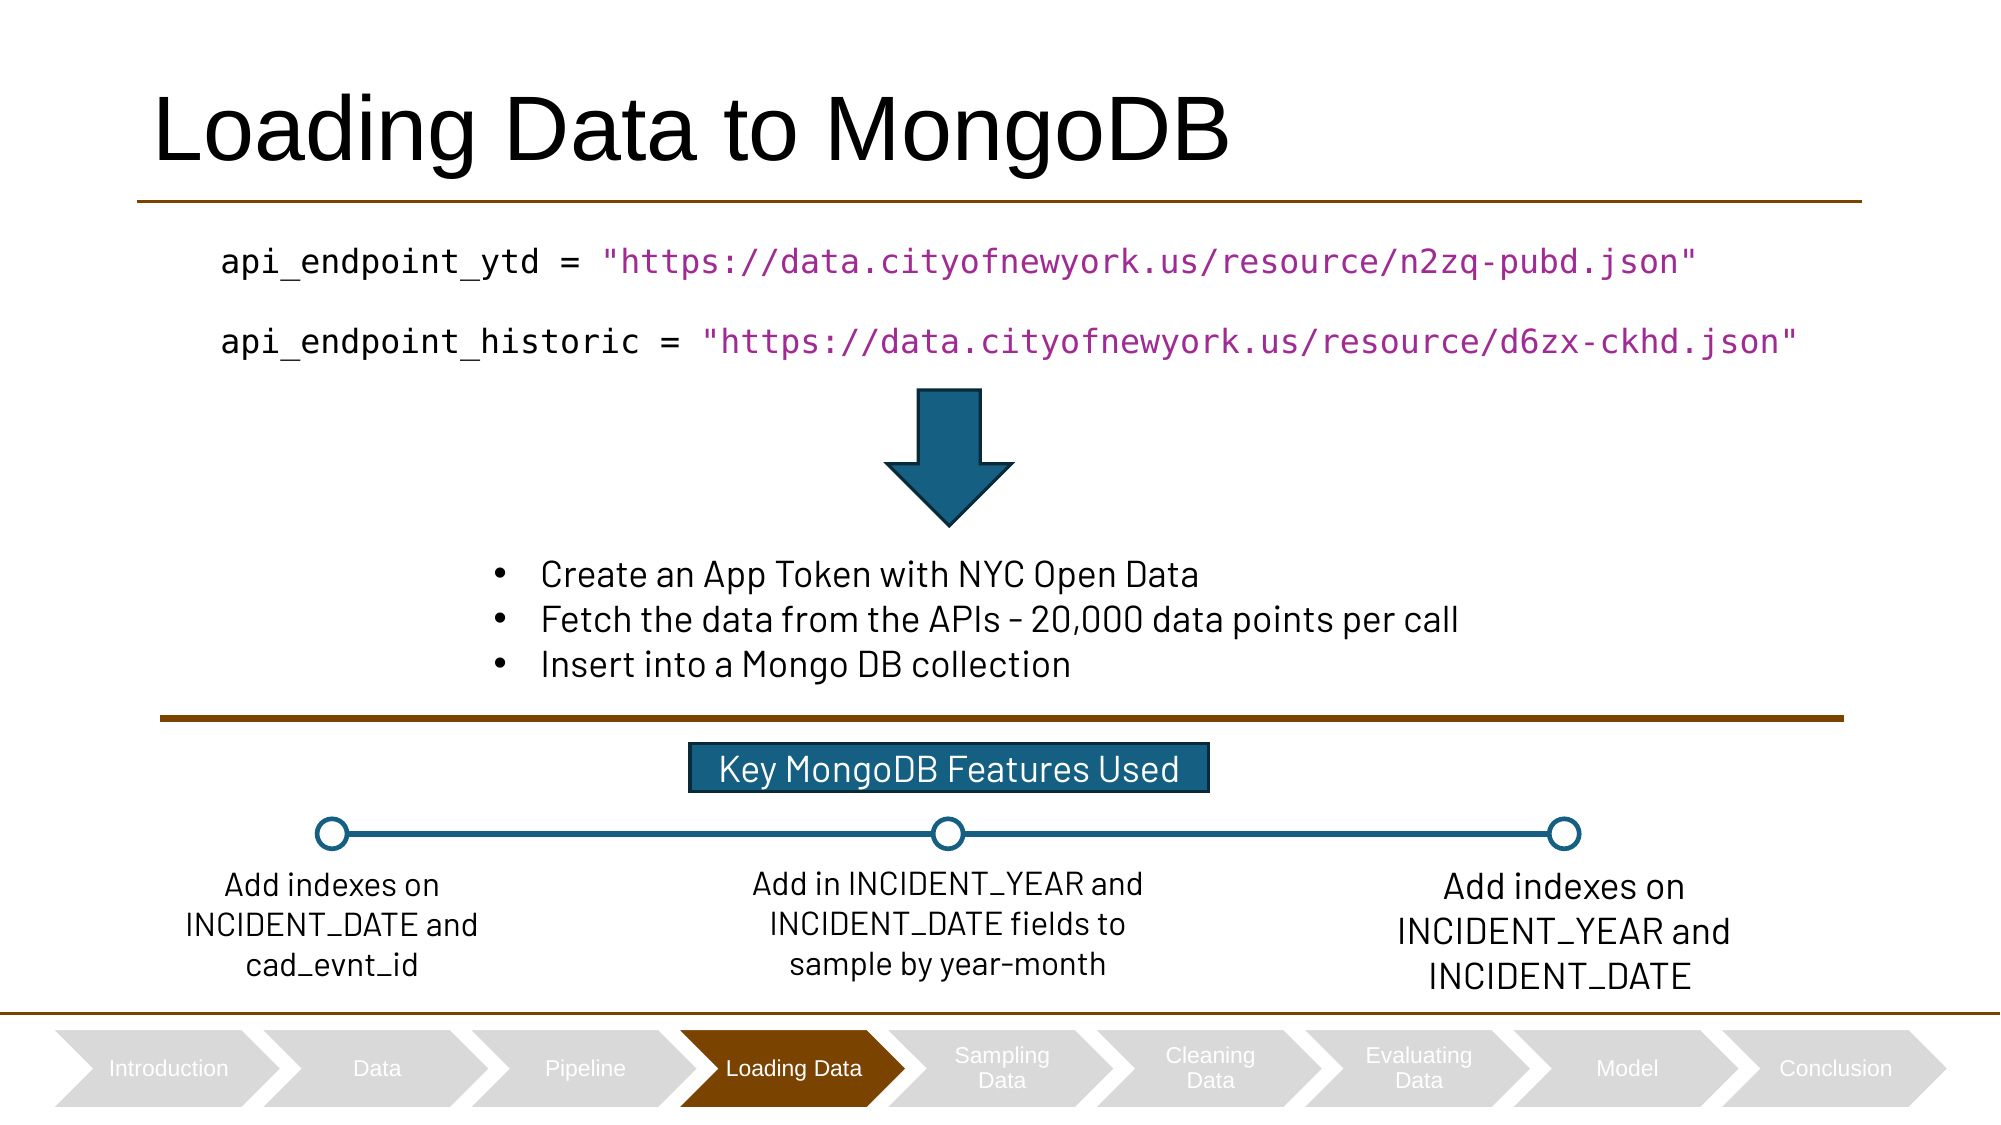

# Loading Data to MongoDB
api_endpoint_ytd = "https://data.cityofnewyork.us/resource/n2zq-pubd.json"

api_endpoint_historic = "https://data.cityofnewyork.us/resource/d6zx-ckhd.json"

Create an App Token with NYC Open Data
Fetch the data from the APIs - 20,000 data points per call
Insert into a Mongo DB collection
Key MongoDB Features Used

Add in INCIDENT_YEAR and INCIDENT_DATE fields to sample by year-month
Add indexes on INCIDENT_YEAR and INCIDENT_DATE
Add indexes on INCIDENT_DATE and cad_evnt_id
Introduction
Data
Pipeline
Loading Data
Sampling Data
Cleaning Data
Evaluating Data
Model
Conclusion